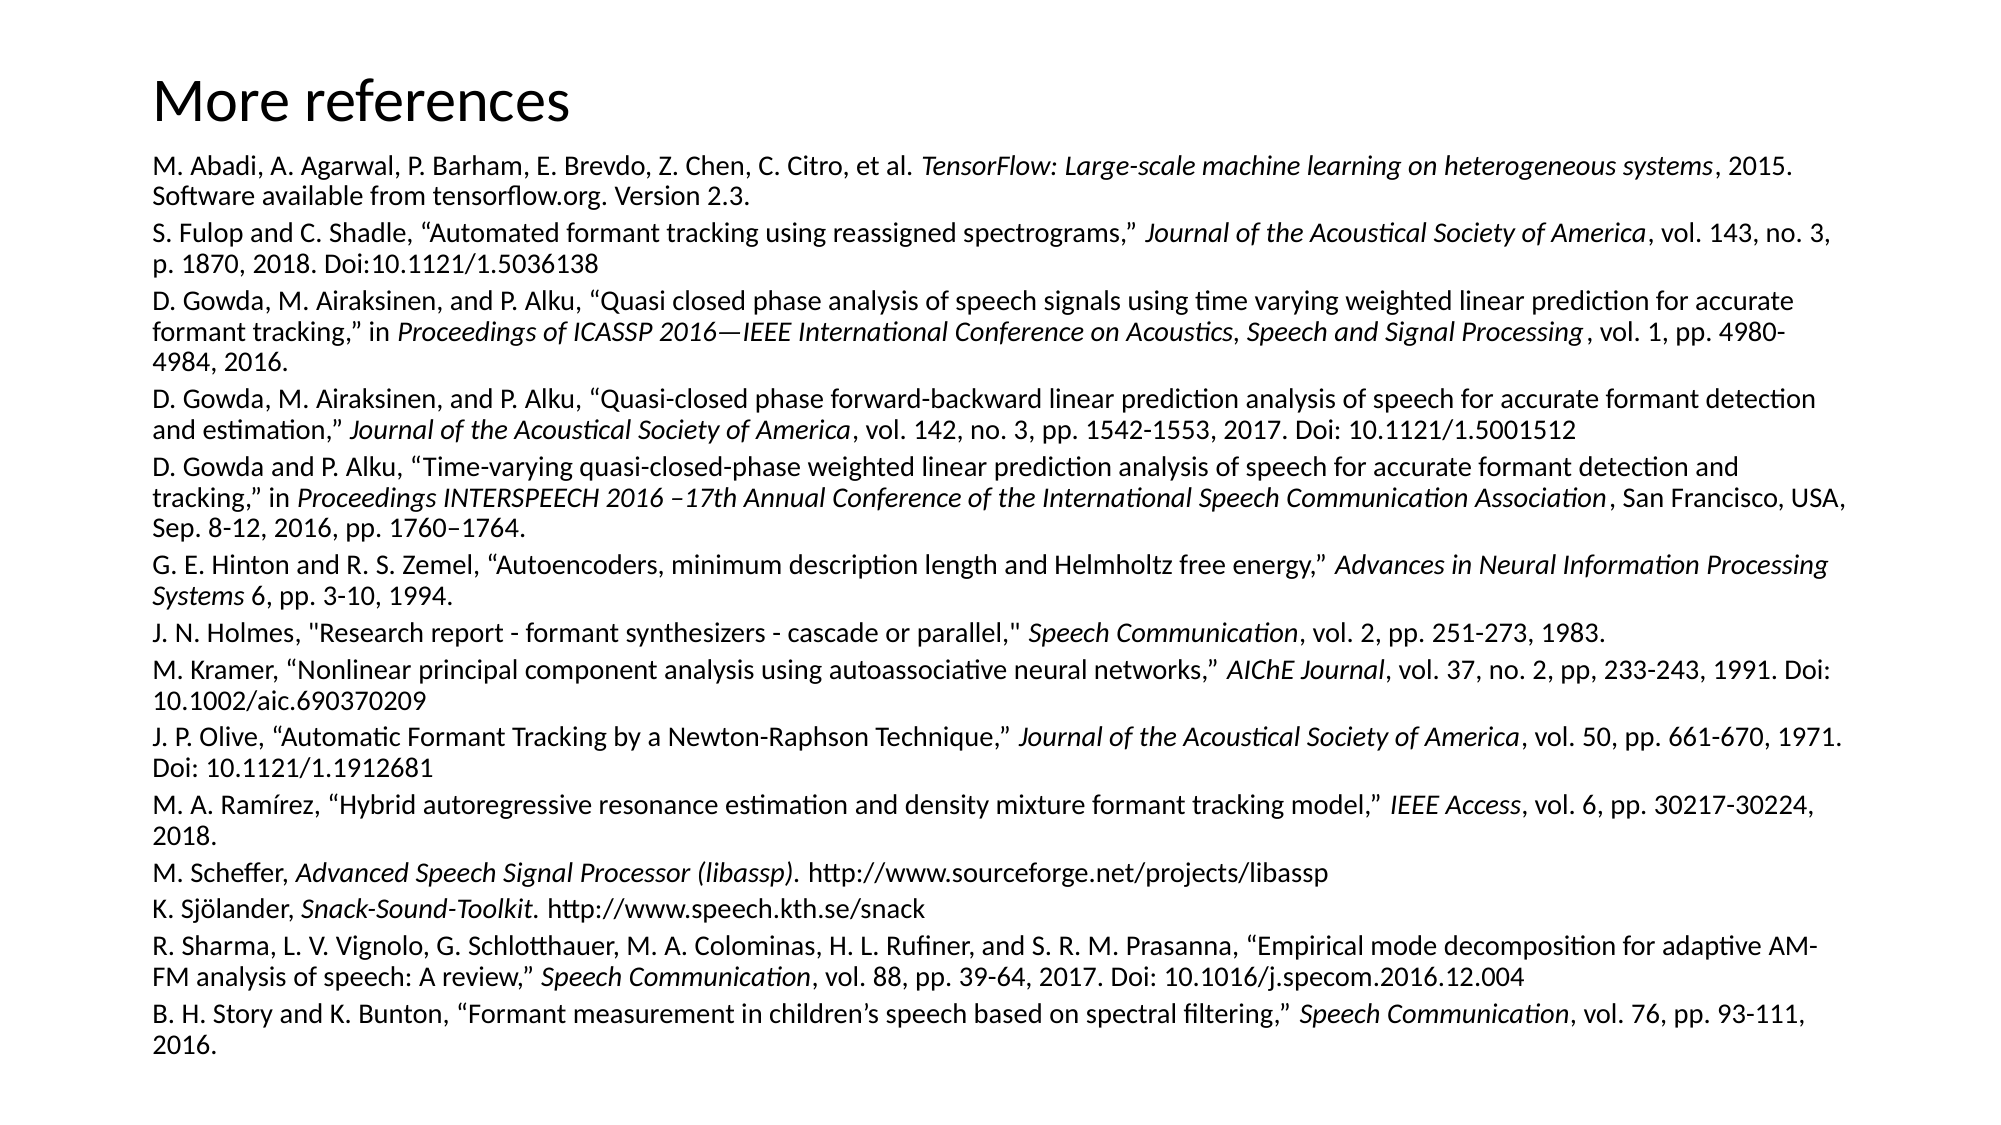

# More references
M. Abadi, A. Agarwal, P. Barham, E. Brevdo, Z. Chen, C. Citro, et al. TensorFlow: Large-scale machine learning on heterogeneous systems, 2015. Software available from tensorflow.org. Version 2.3.
S. Fulop and C. Shadle, “Automated formant tracking using reassigned spectrograms,” Journal of the Acoustical Society of America, vol. 143, no. 3, p. 1870, 2018. Doi:10.1121/1.5036138
D. Gowda, M. Airaksinen, and P. Alku, “Quasi closed phase analysis of speech signals using time varying weighted linear prediction for accurate formant tracking,” in Proceedings of ICASSP 2016—IEEE International Conference on Acoustics, Speech and Signal Processing, vol. 1, pp. 4980-4984, 2016.
D. Gowda, M. Airaksinen, and P. Alku, “Quasi-closed phase forward-backward linear prediction analysis of speech for accurate formant detection and estimation,” Journal of the Acoustical Society of America, vol. 142, no. 3, pp. 1542-1553, 2017. Doi: 10.1121/1.5001512
D. Gowda and P. Alku, “Time-varying quasi-closed-phase weighted linear prediction analysis of speech for accurate formant detection and tracking,” in Proceedings INTERSPEECH 2016 –17th Annual Conference of the International Speech Communication Association, San Francisco, USA, Sep. 8-12, 2016, pp. 1760–1764.
G. E. Hinton and R. S. Zemel, “Autoencoders, minimum description length and Helmholtz free energy,” Advances in Neural Information Processing Systems 6, pp. 3-10, 1994.
J. N. Holmes, "Research report - formant synthesizers - cascade or parallel," Speech Communication, vol. 2, pp. 251-273, 1983.
M. Kramer, “Nonlinear principal component analysis using autoassociative neural networks,” AIChE Journal, vol. 37, no. 2, pp, 233-243, 1991. Doi: 10.1002/aic.690370209
J. P. Olive, “Automatic Formant Tracking by a Newton-Raphson Technique,” Journal of the Acoustical Society of America, vol. 50, pp. 661-670, 1971. Doi: 10.1121/1.1912681
M. A. Ramírez, “Hybrid autoregressive resonance estimation and density mixture formant tracking model,” IEEE Access, vol. 6, pp. 30217-30224, 2018.
M. Scheffer, Advanced Speech Signal Processor (libassp). http://www.sourceforge.net/projects/libassp
K. Sjölander, Snack-Sound-Toolkit. http://www.speech.kth.se/snack
R. Sharma, L. V. Vignolo, G. Schlotthauer, M. A. Colominas, H. L. Rufiner, and S. R. M. Prasanna, “Empirical mode decomposition for adaptive AM-FM analysis of speech: A review,” Speech Communication, vol. 88, pp. 39-64, 2017. Doi: 10.1016/j.specom.2016.12.004
B. H. Story and K. Bunton, “Formant measurement in children’s speech based on spectral filtering,” Speech Communication, vol. 76, pp. 93-111, 2016.